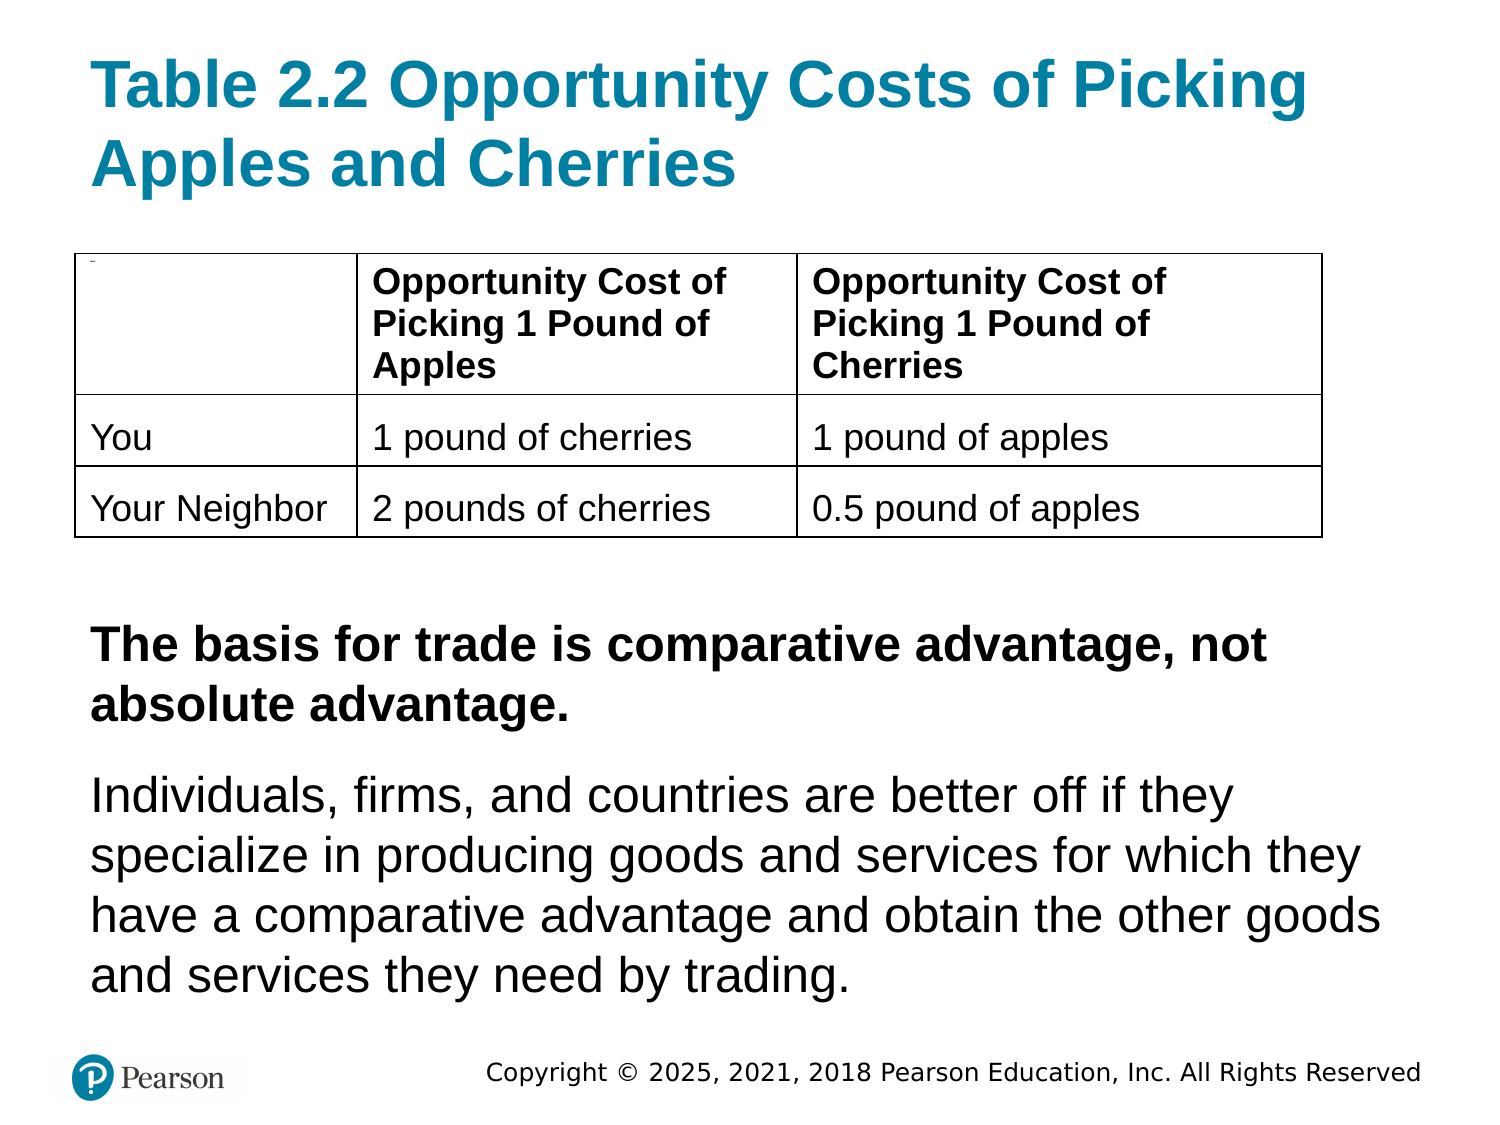

# Table 2.2 Opportunity Costs of Picking Apples and Cherries
| Blank | Opportunity Cost of Picking 1 Pound of Apples | Opportunity Cost of Picking 1 Pound of Cherries |
| --- | --- | --- |
| You | 1 pound of cherries | 1 pound of apples |
| Your Neighbor | 2 pounds of cherries | 0.5 pound of apples |
The basis for trade is comparative advantage, not absolute advantage.
Individuals, firms, and countries are better off if they specialize in producing goods and services for which they have a comparative advantage and obtain the other goods and services they need by trading.